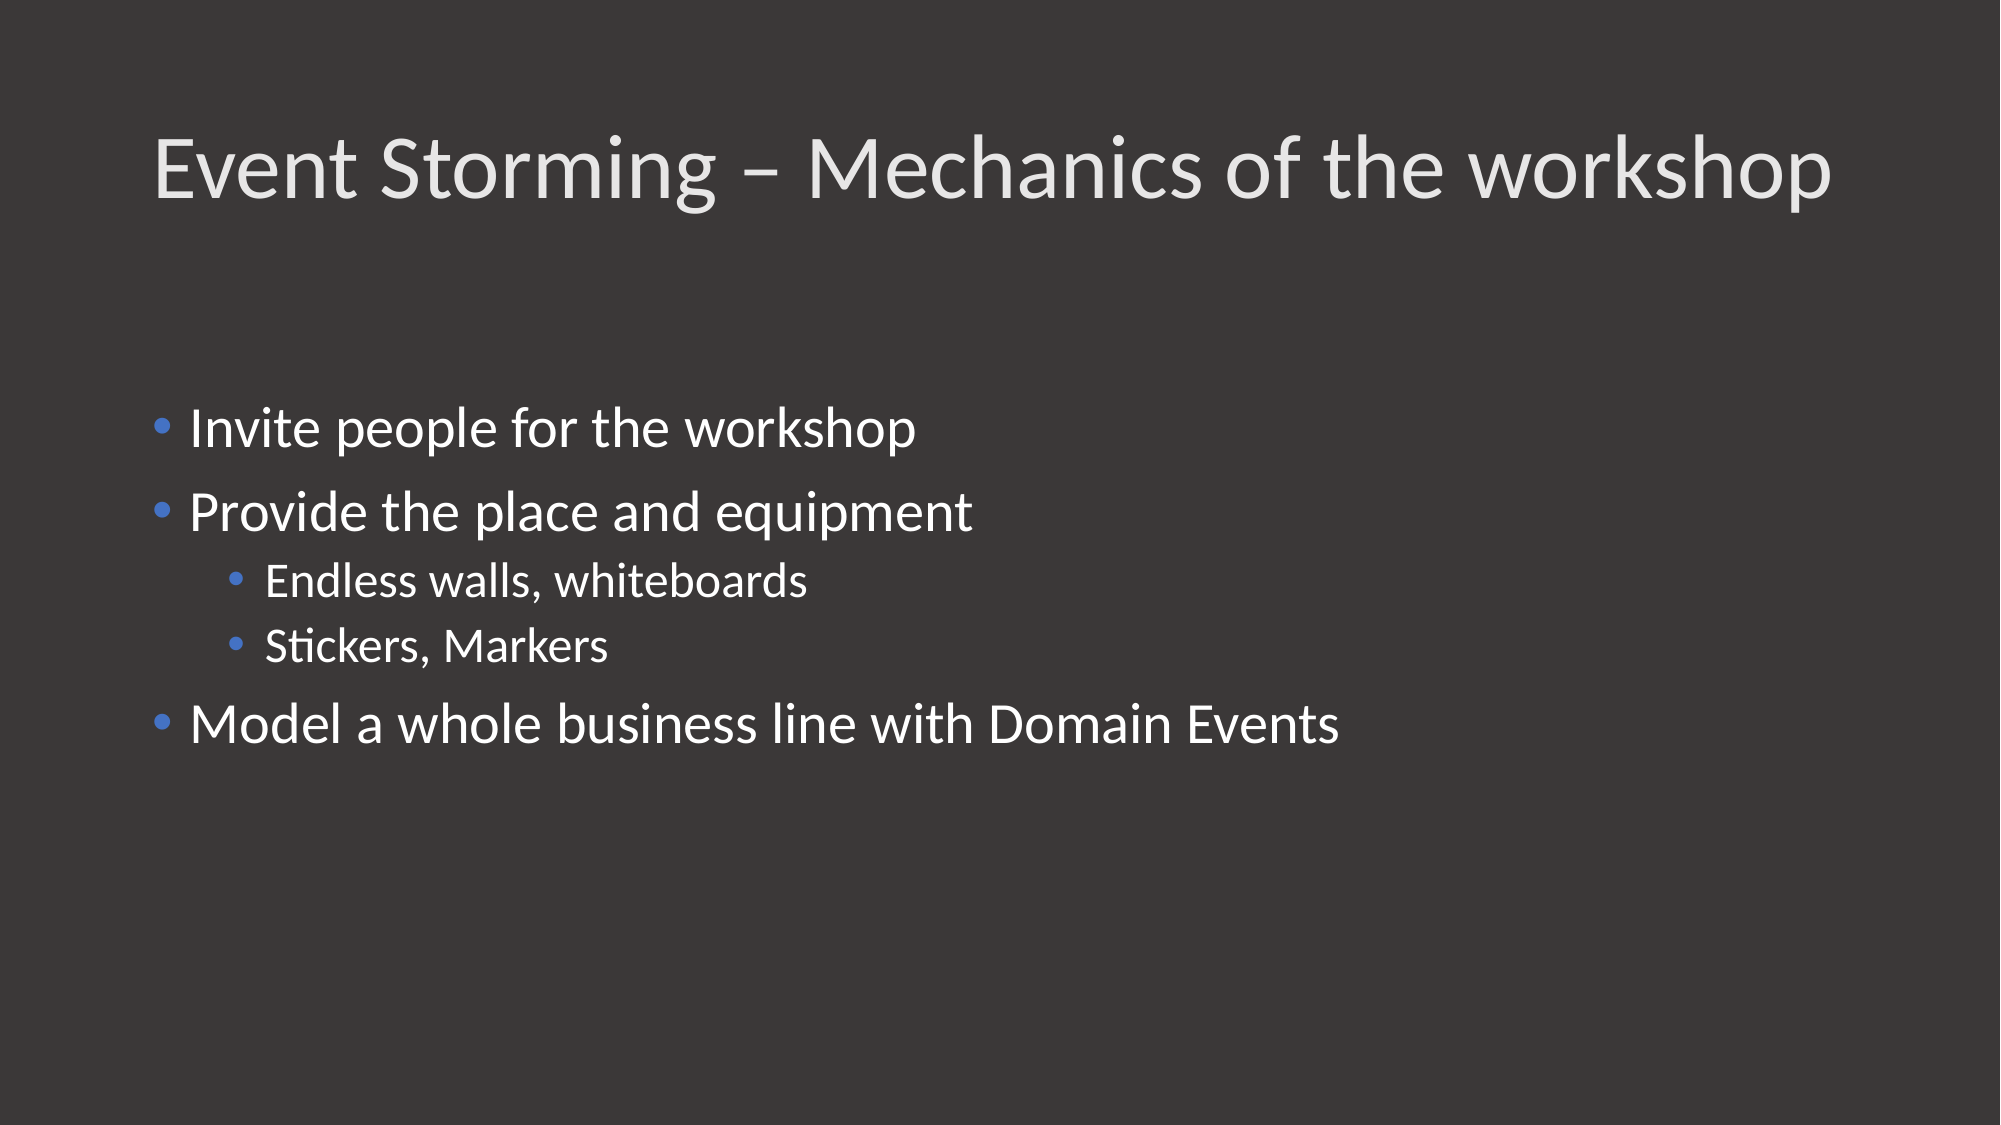

# Event Storming – Mechanics of the workshop

Invite people for the workshop
Provide the place and equipment
Endless walls, whiteboards
Stickers, Markers
Model a whole business line with Domain Events